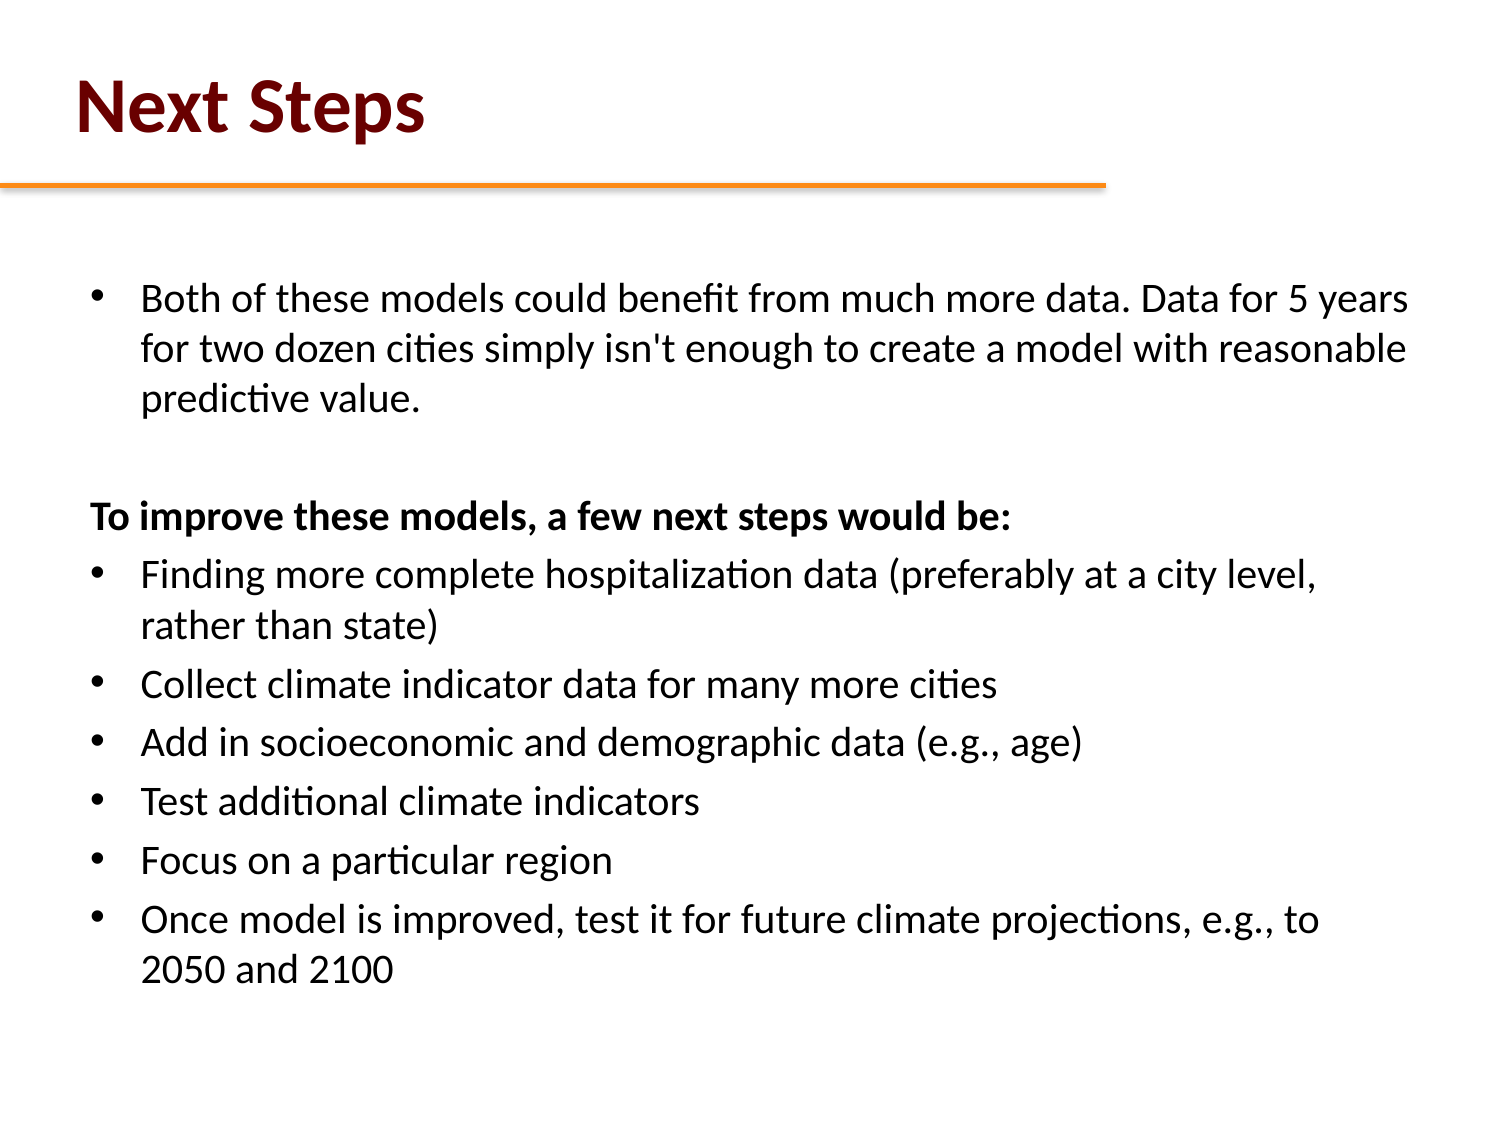

Next Steps
Both of these models could benefit from much more data. Data for 5 years for two dozen cities simply isn't enough to create a model with reasonable predictive value.

To improve these models, a few next steps would be:
Finding more complete hospitalization data (preferably at a city level, rather than state)
Collect climate indicator data for many more cities
Add in socioeconomic and demographic data (e.g., age)
Test additional climate indicators
Focus on a particular region
Once model is improved, test it for future climate projections, e.g., to 2050 and 2100